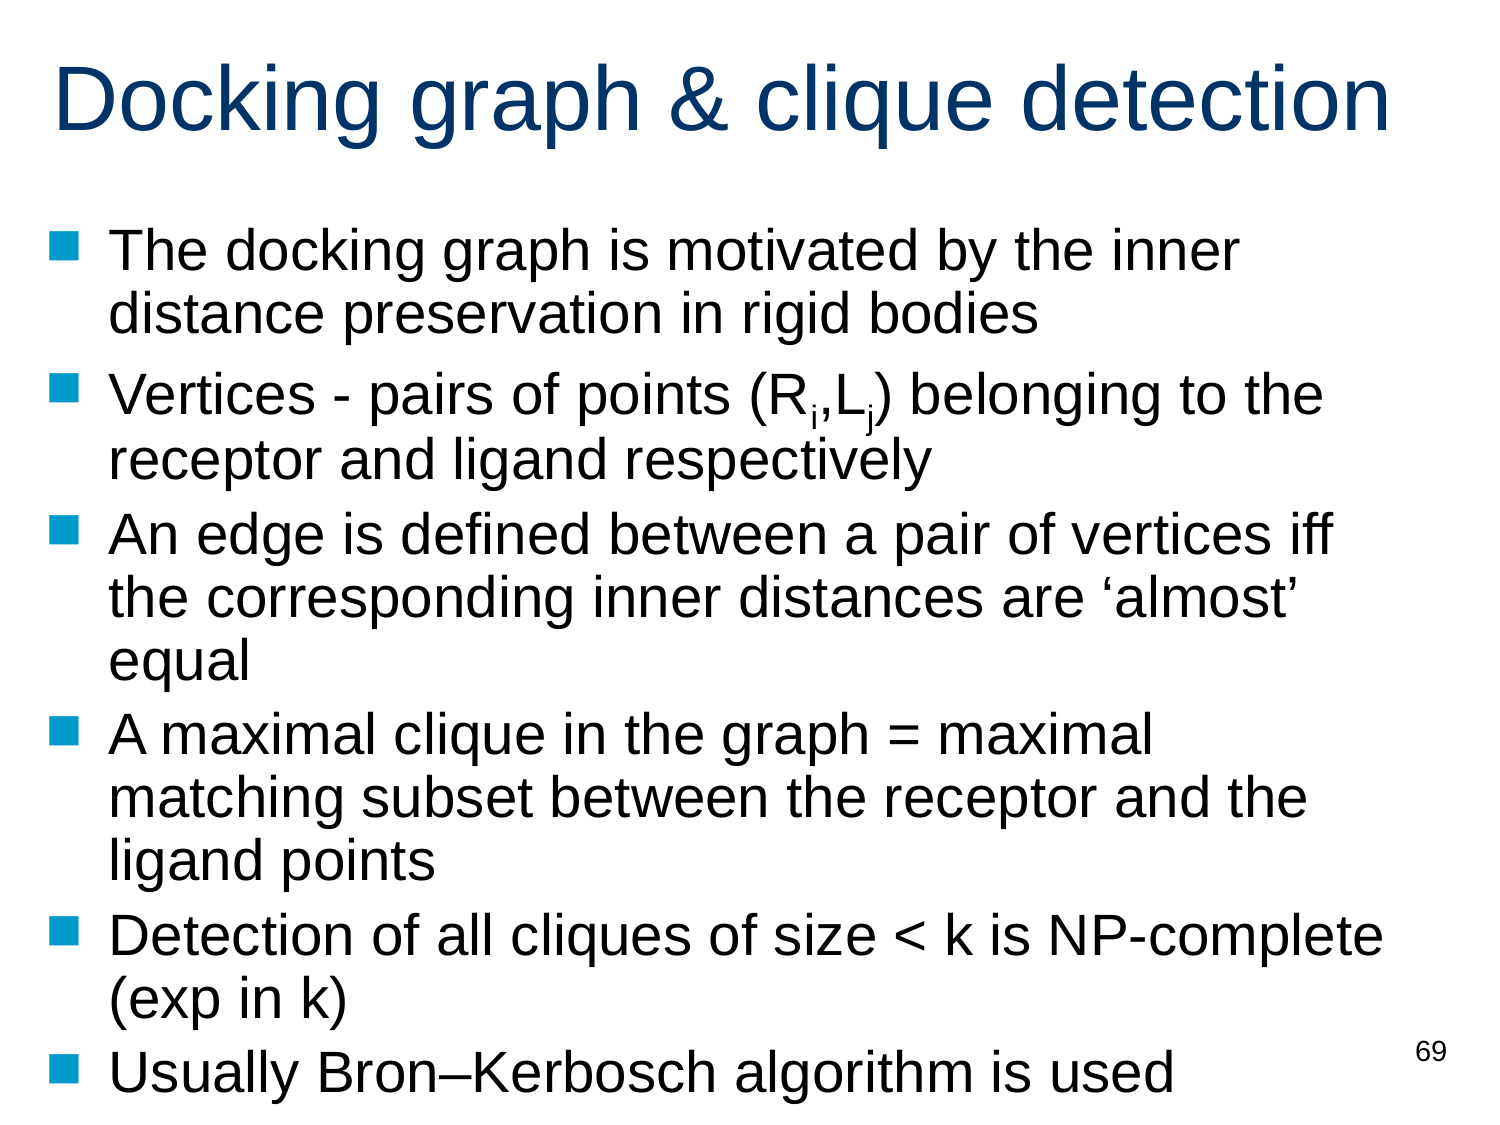

# Docking graph & clique detection
The docking graph is motivated by the inner distance preservation in rigid bodies
Vertices - pairs of points (Ri,Lj) belonging to the receptor and ligand respectively
An edge is defined between a pair of vertices iff the corresponding inner distances are ‘almost’ equal
A maximal clique in the graph = maximal matching subset between the receptor and the ligand points
Detection of all cliques of size < k is NP-complete (exp in k)
Usually Bron–Kerbosch algorithm is used
69